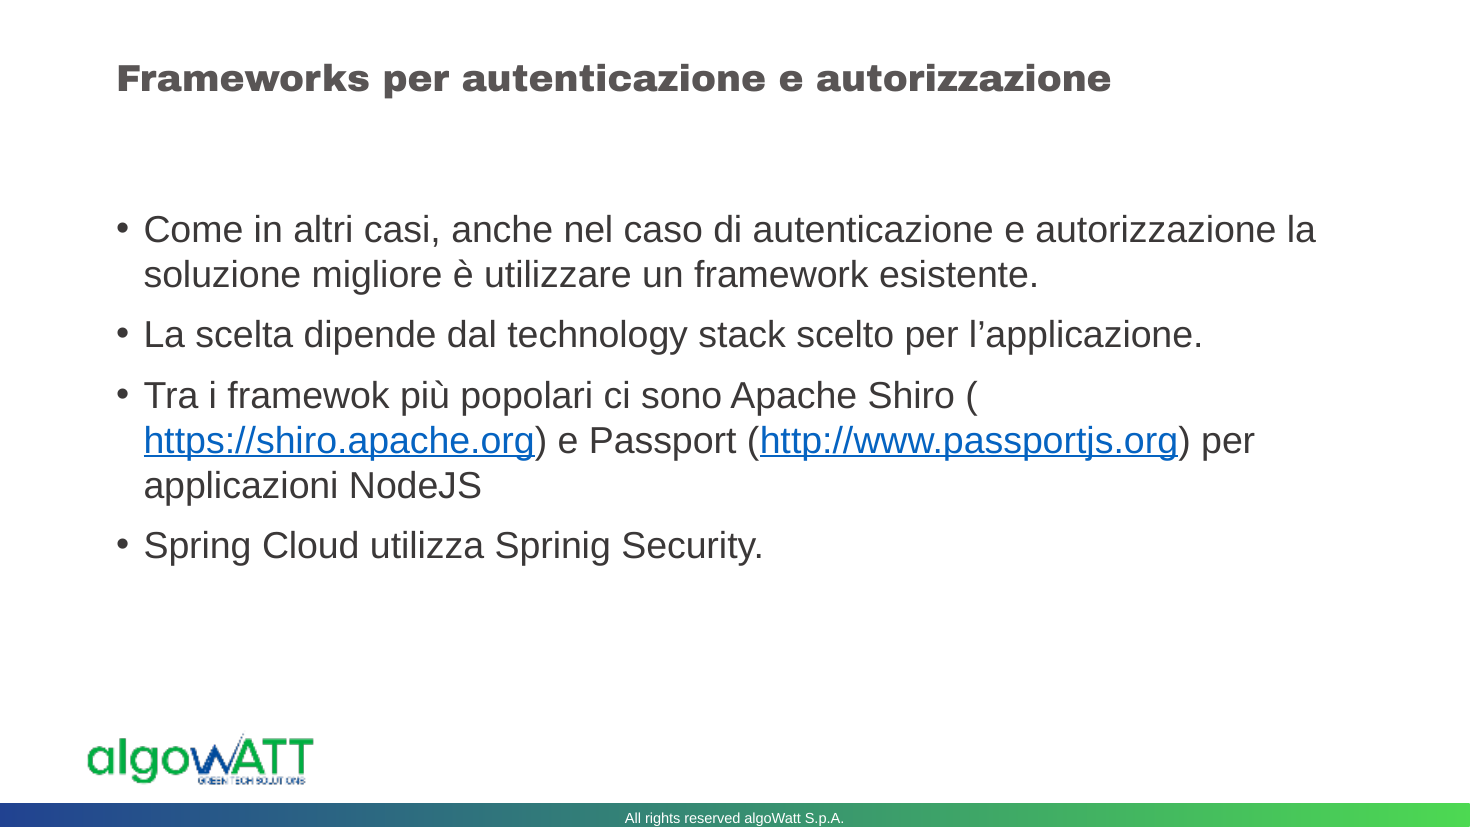

# Frameworks per autenticazione e autorizzazione
Come in altri casi, anche nel caso di autenticazione e autorizzazione la soluzione migliore è utilizzare un framework esistente.
La scelta dipende dal technology stack scelto per l’applicazione.
Tra i framewok più popolari ci sono Apache Shiro (https://shiro.apache.org) e Passport (http://www.passportjs.org) per applicazioni NodeJS
Spring Cloud utilizza Sprinig Security.
All rights reserved algoWatt S.p.A.